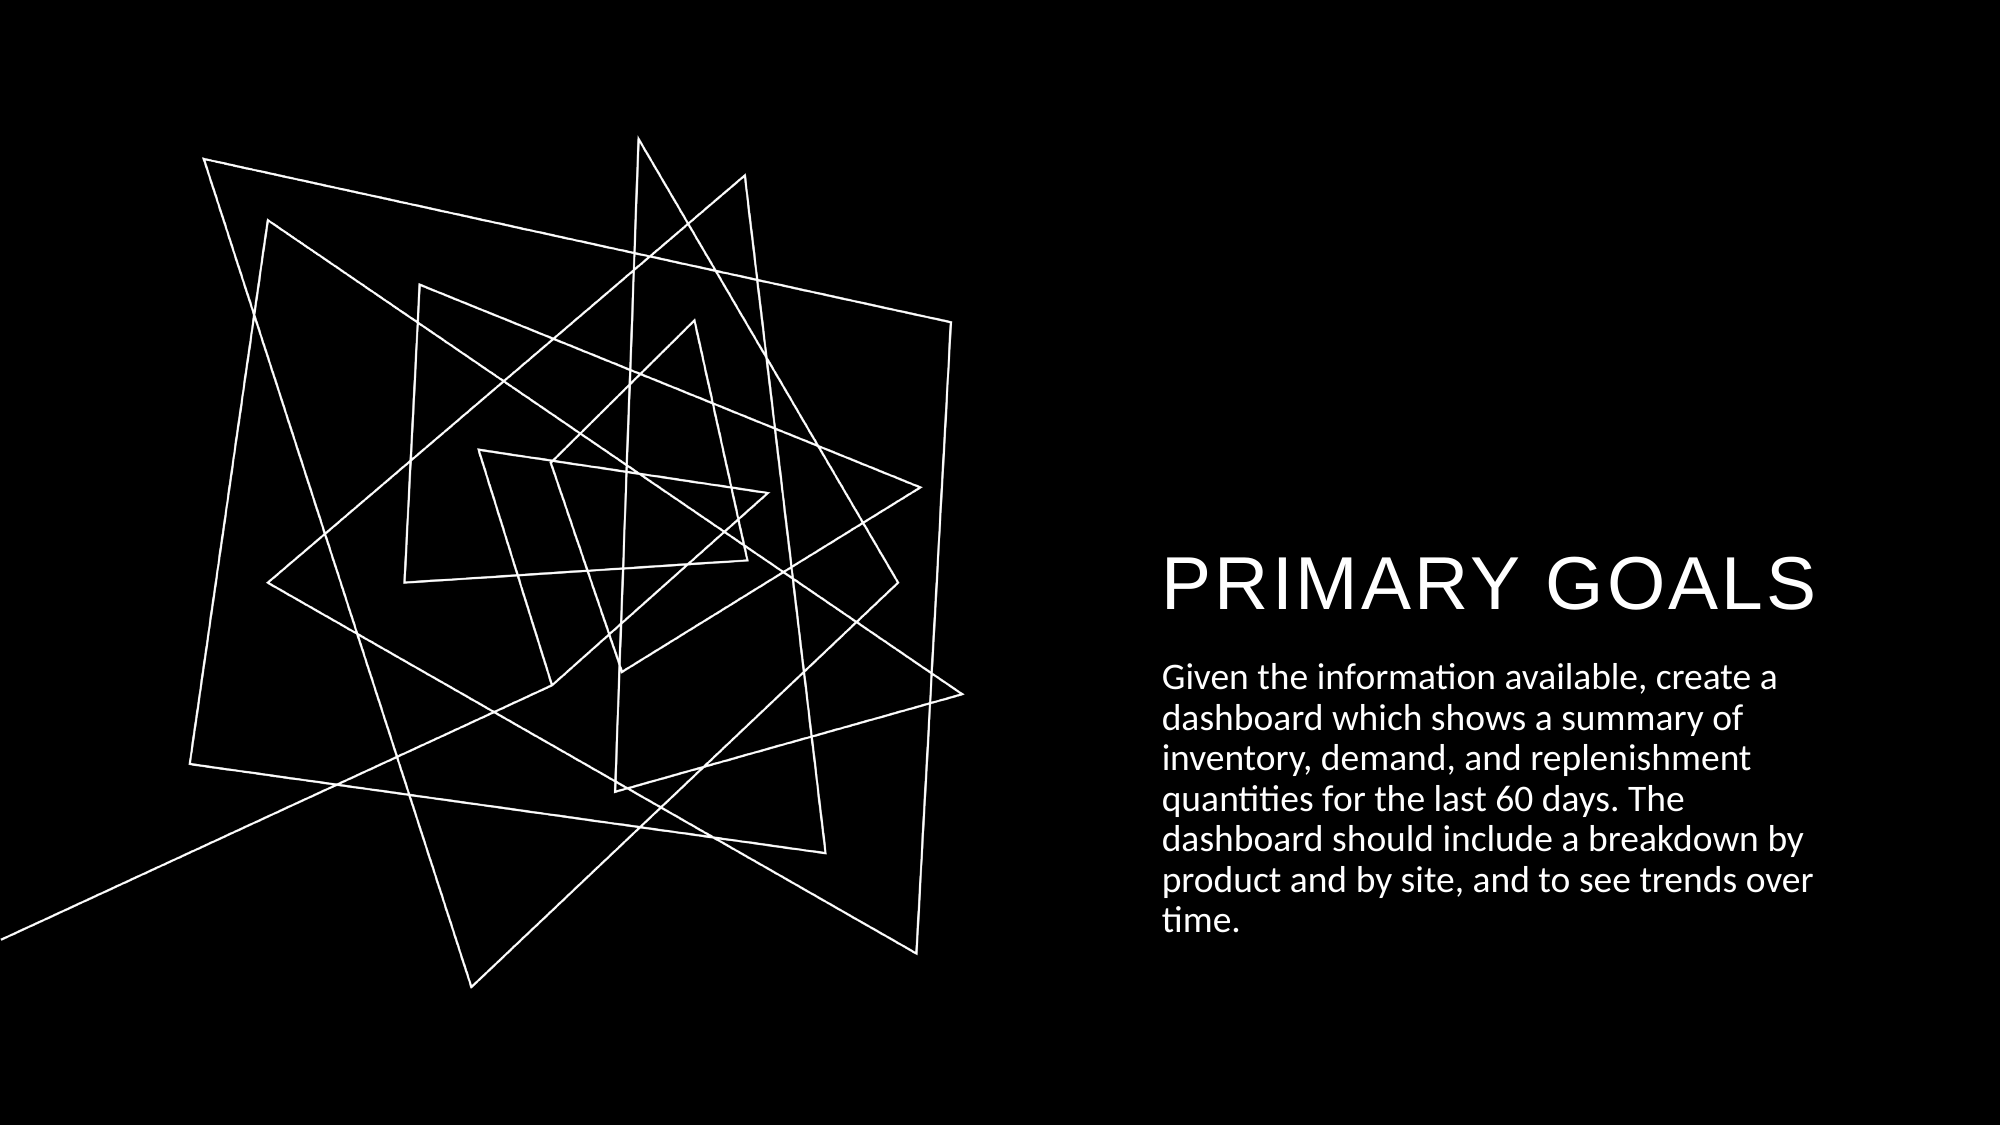

# PRIMARY GOALS
Given the information available, create a dashboard which shows a summary of inventory, demand, and replenishment quantities for the last 60 days. The dashboard should include a breakdown by product and by site, and to see trends over time.